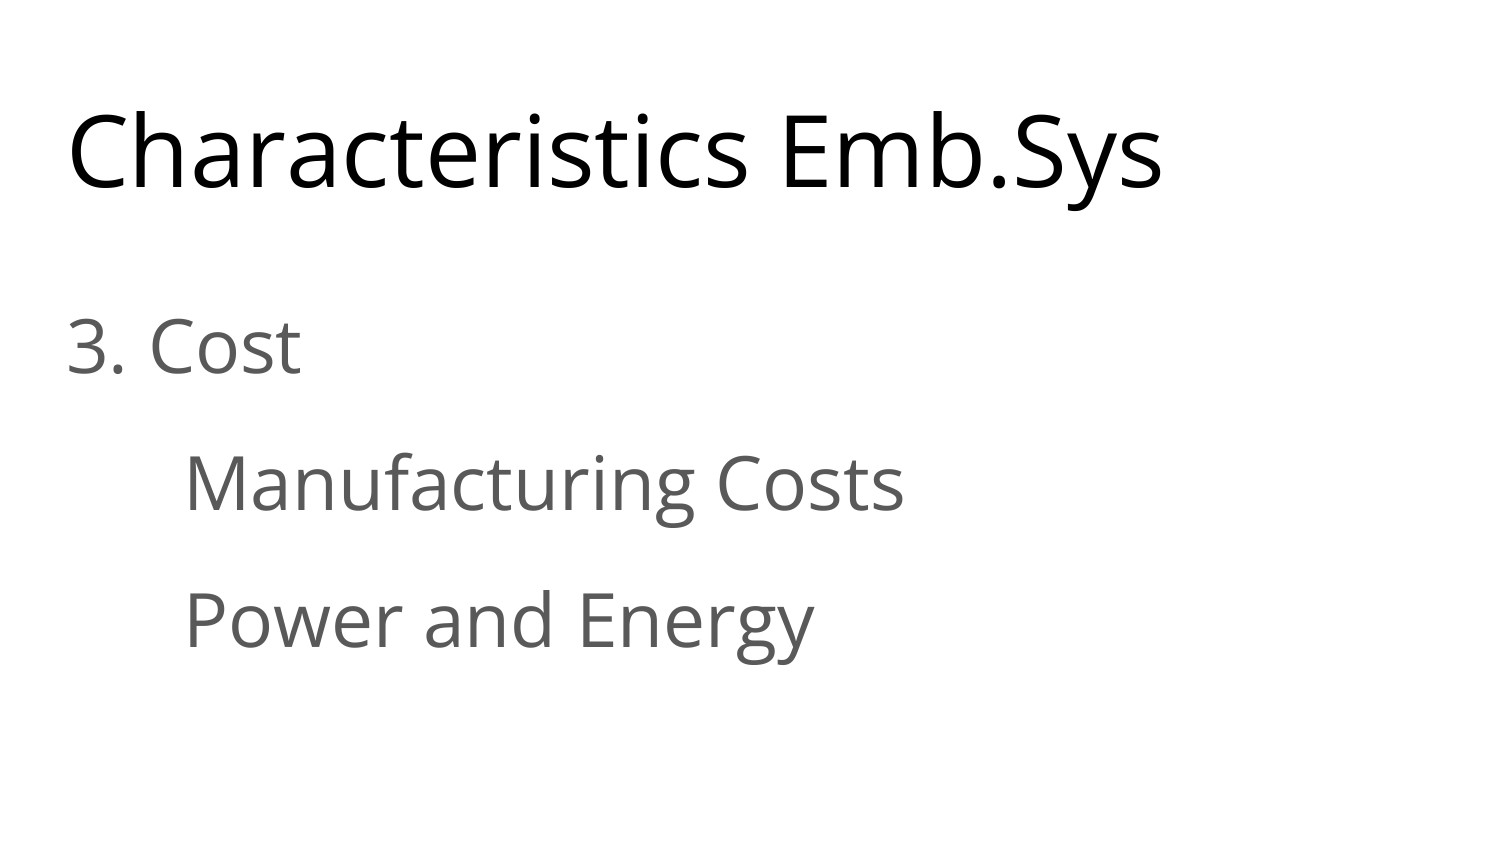

# Characteristics Emb.Sys

3. Cost
      Manufacturing Costs
      Power and Energy